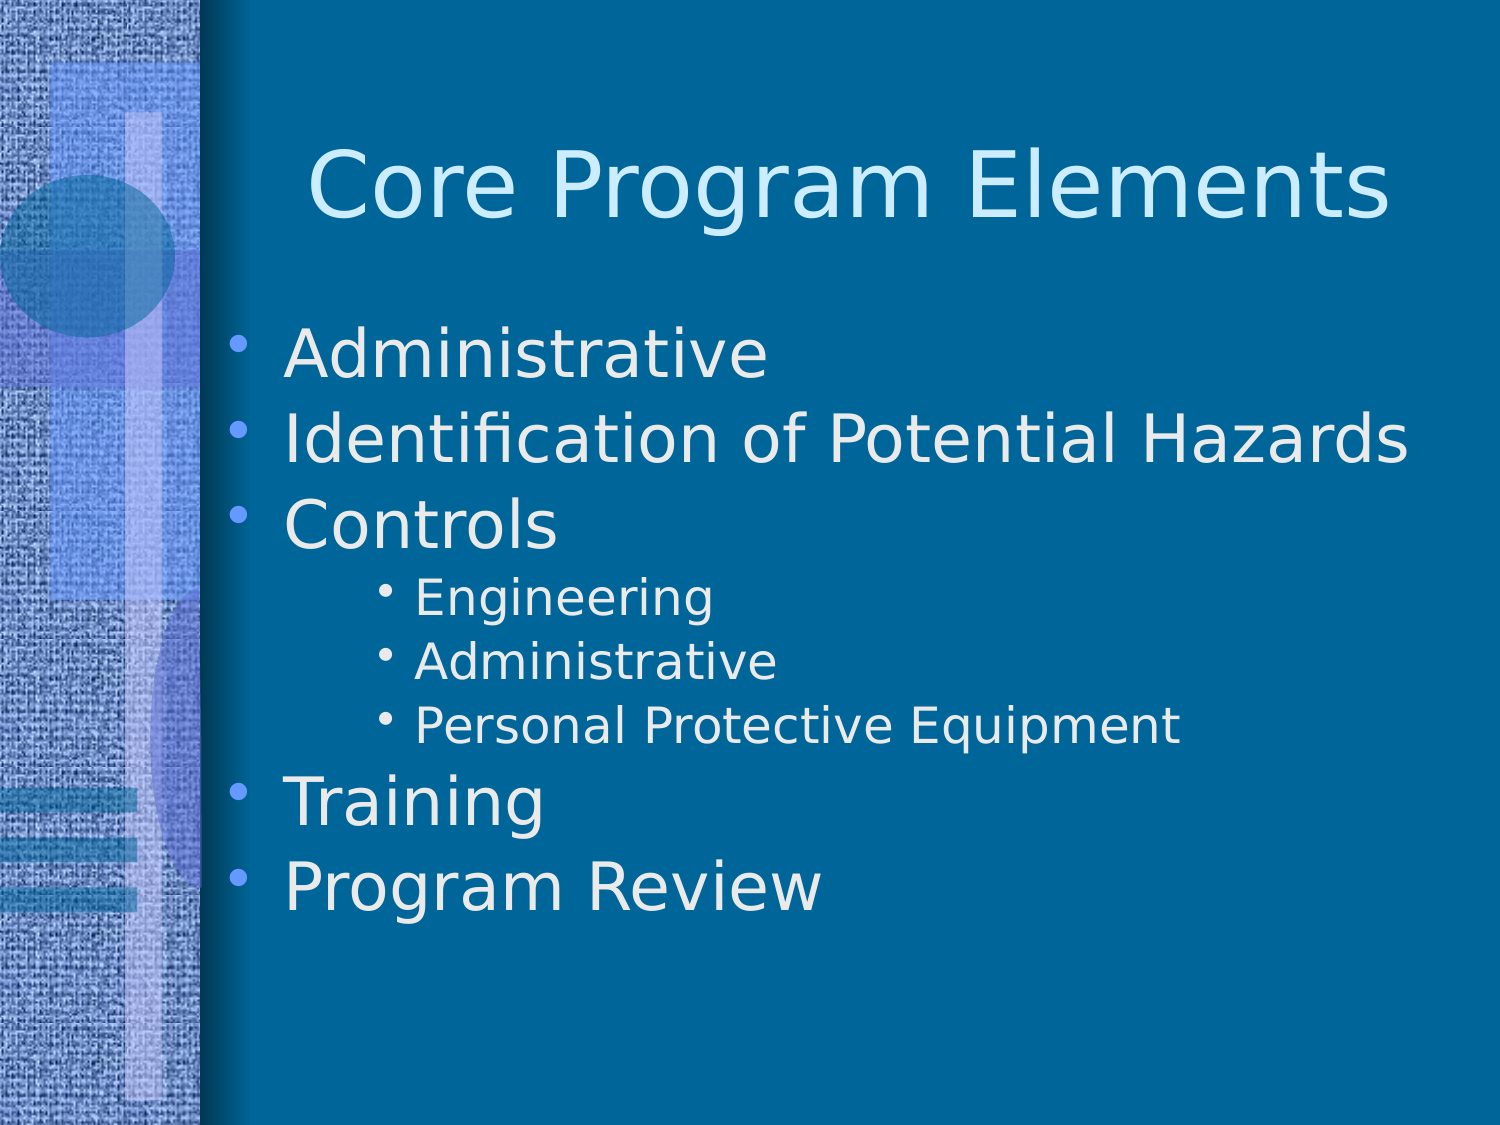

# Core Program Elements
Administrative
Identification of Potential Hazards
Controls
Engineering
Administrative
Personal Protective Equipment
Training
Program Review